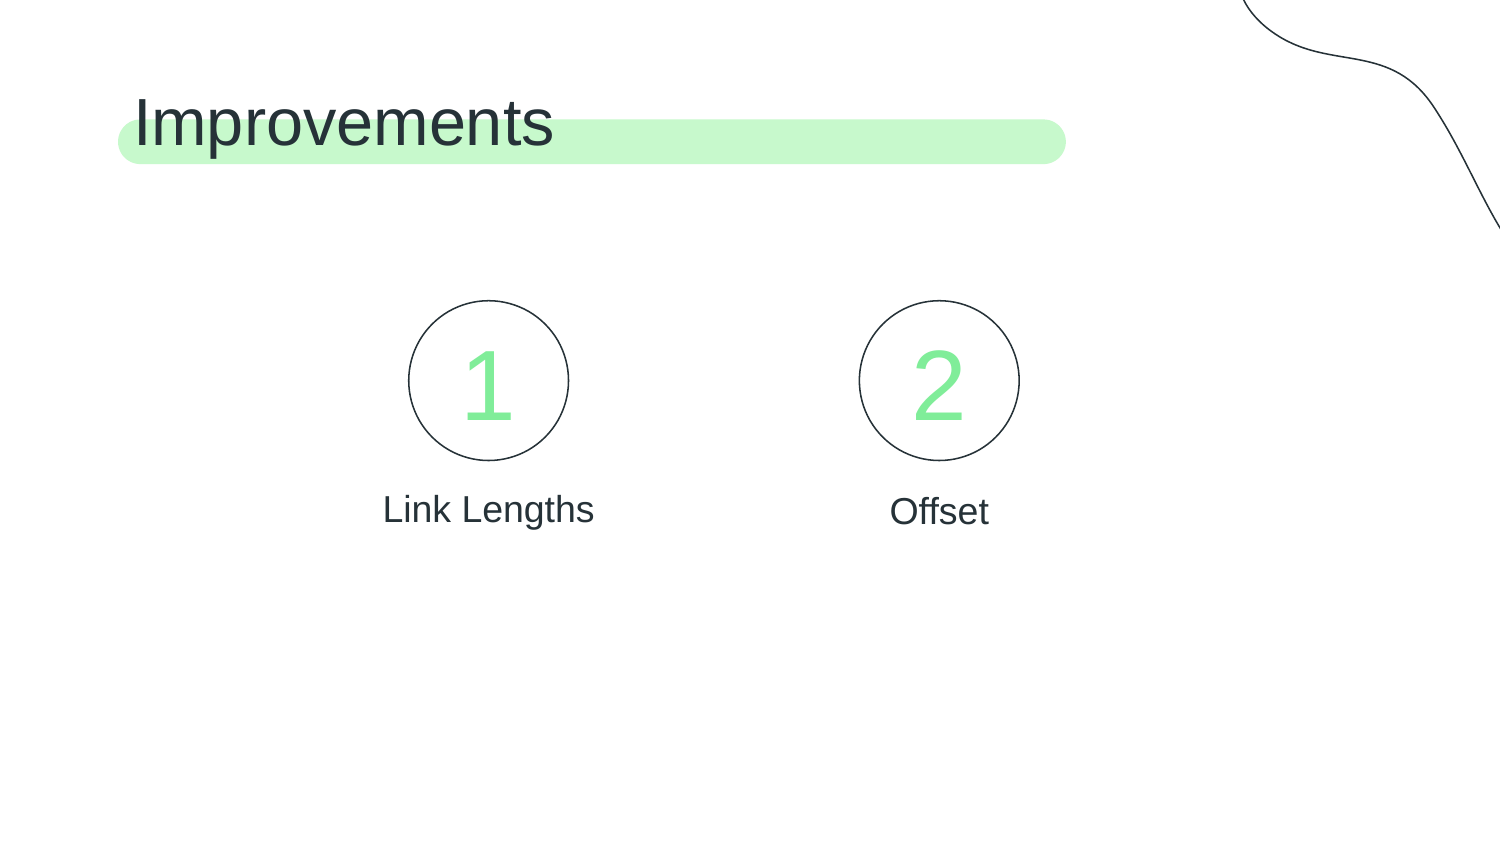

Improvements

# 1
2
Link Lengths
Offset